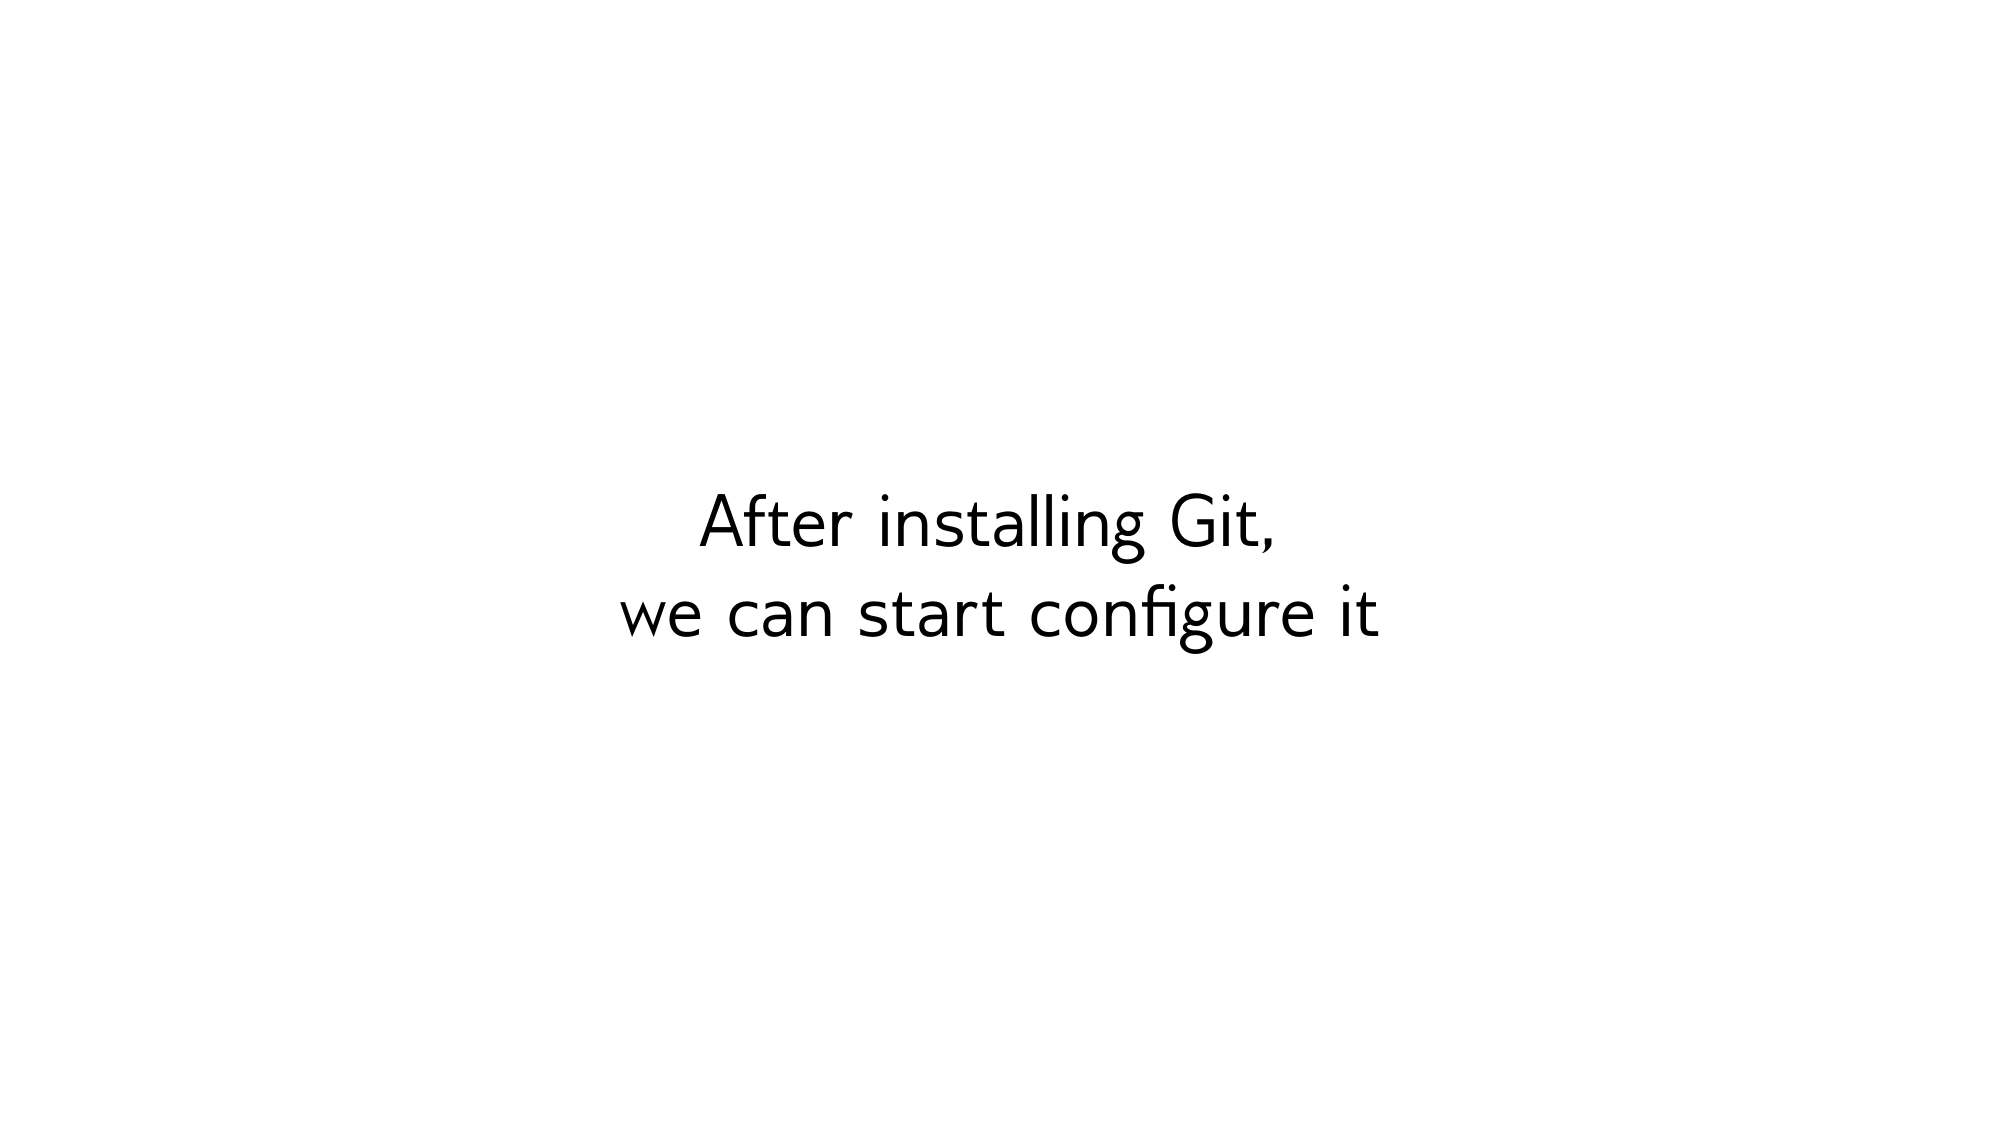

After installing Git,
we can start configure it